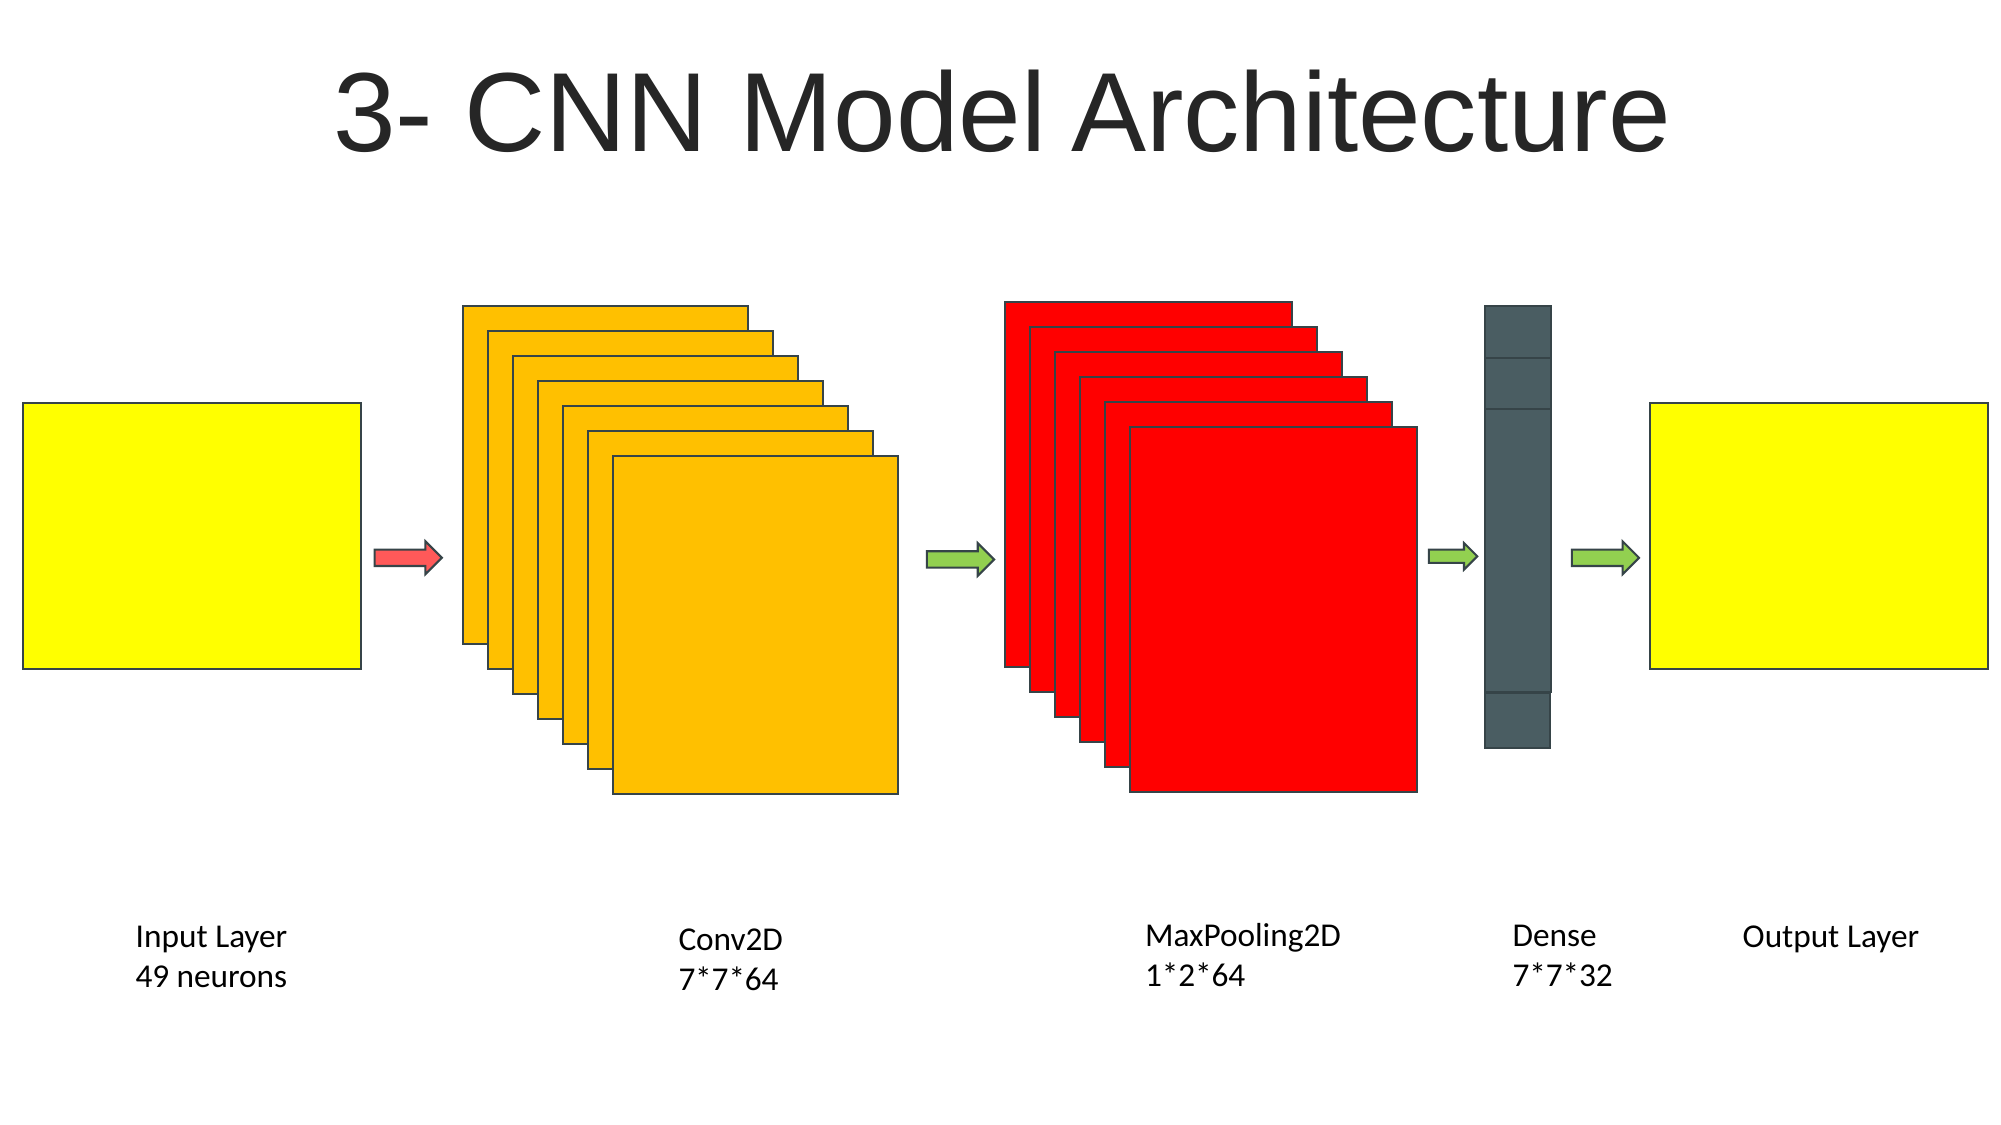

3- CNN Model Architecture

MaxPooling2D 1*2*64
Dense
7*7*32
Input Layer 49 neurons
Output Layer
Conv2D 7*7*64